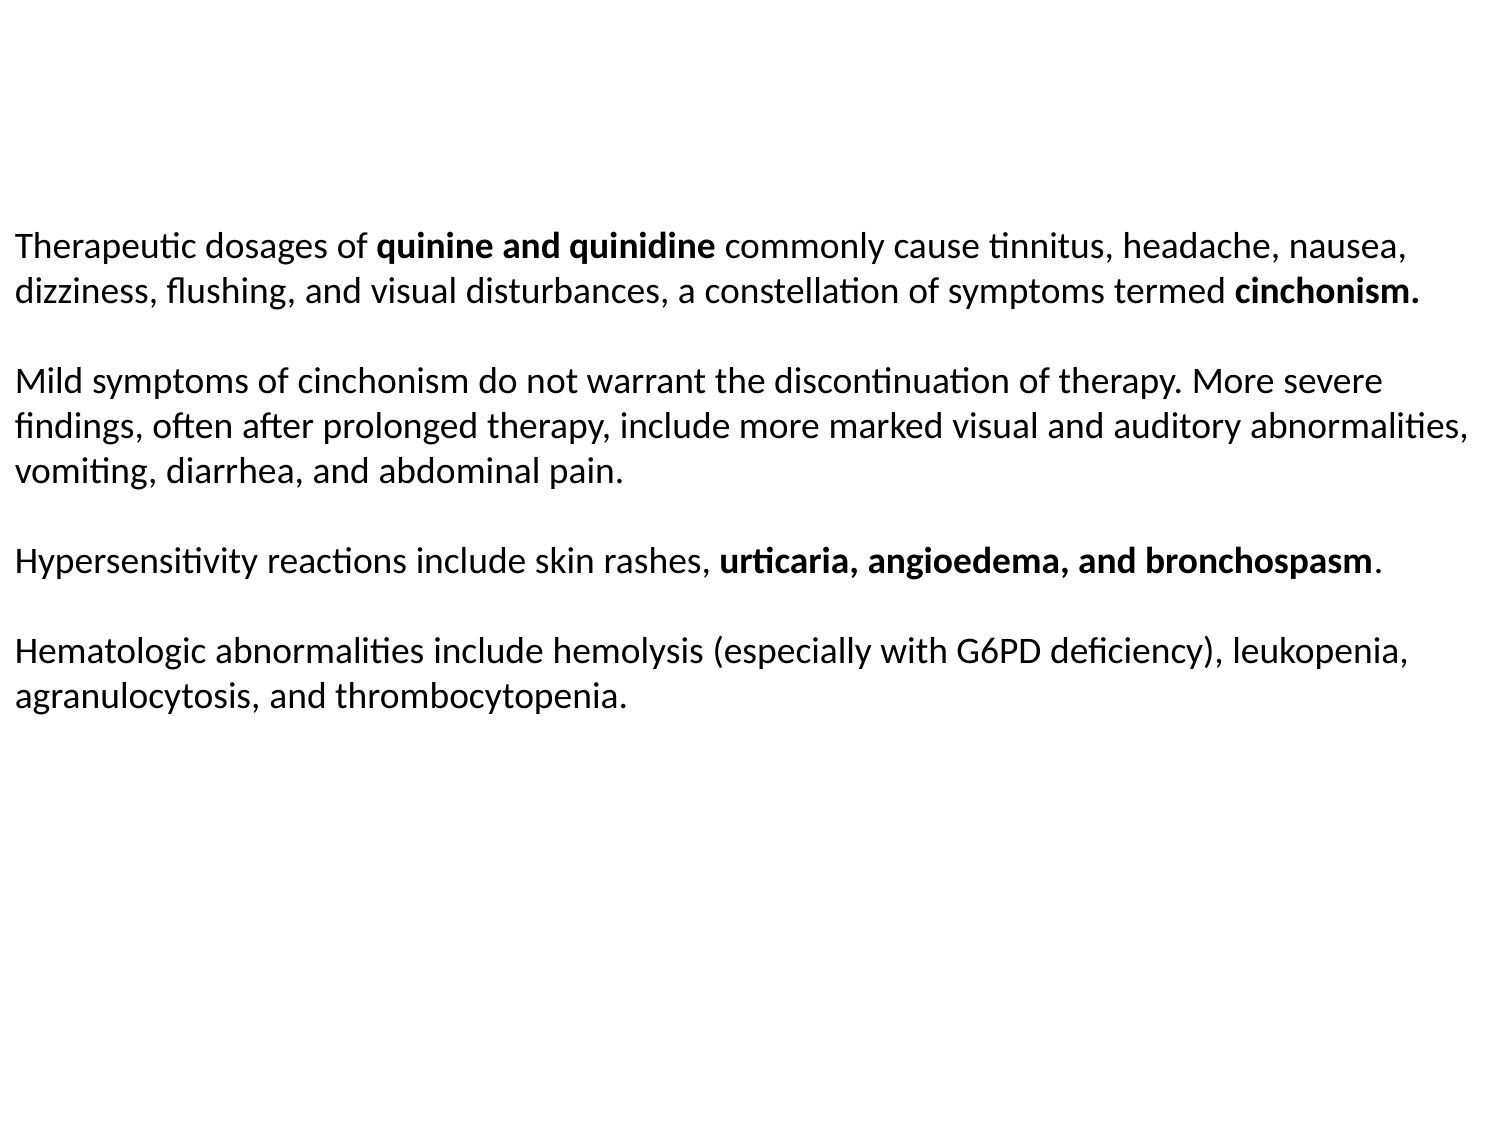

Therapeutic dosages of quinine and quinidine commonly cause tinnitus, headache, nausea, dizziness, flushing, and visual disturbances, a constellation of symptoms termed cinchonism.

Mild symptoms of cinchonism do not warrant the discontinuation of therapy. More severe findings, often after prolonged therapy, include more marked visual and auditory abnormalities, vomiting, diarrhea, and abdominal pain.

Hypersensitivity reactions include skin rashes, urticaria, angioedema, and bronchospasm.

Hematologic abnormalities include hemolysis (especially with G6PD deficiency), leukopenia, agranulocytosis, and thrombocytopenia.